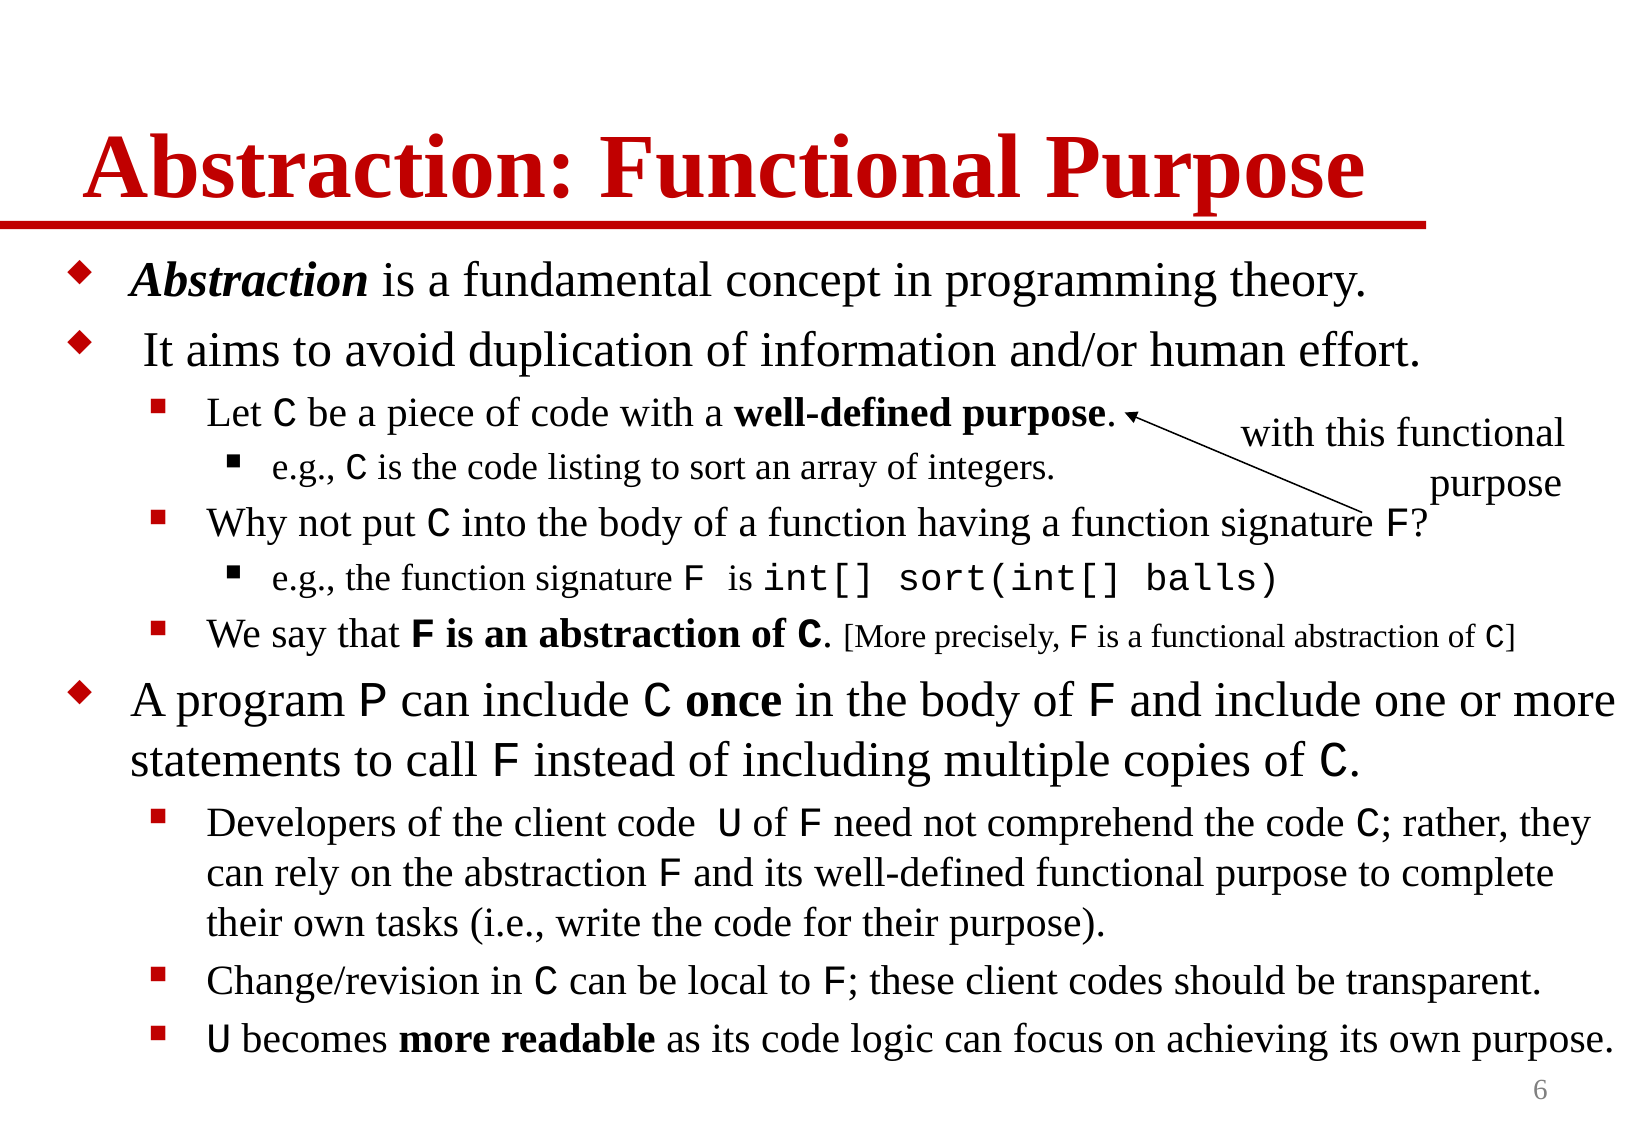

# Abstraction: Functional Purpose
Abstraction is a fundamental concept in programming theory.
 It aims to avoid duplication of information and/or human effort.
Let C be a piece of code with a well-defined purpose.
e.g., C is the code listing to sort an array of integers.
Why not put C into the body of a function having a function signature F?
e.g., the function signature F is int[] sort(int[] balls)
We say that F is an abstraction of C. [More precisely, F is a functional abstraction of C]
A program P can include C once in the body of F and include one or more statements to call F instead of including multiple copies of C.
Developers of the client code  U of F need not comprehend the code C; rather, they can rely on the abstraction F and its well-defined functional purpose to complete their own tasks (i.e., write the code for their purpose).
Change/revision in C can be local to F; these client codes should be transparent.
U becomes more readable as its code logic can focus on achieving its own purpose.
with this functional
                  purpose
6